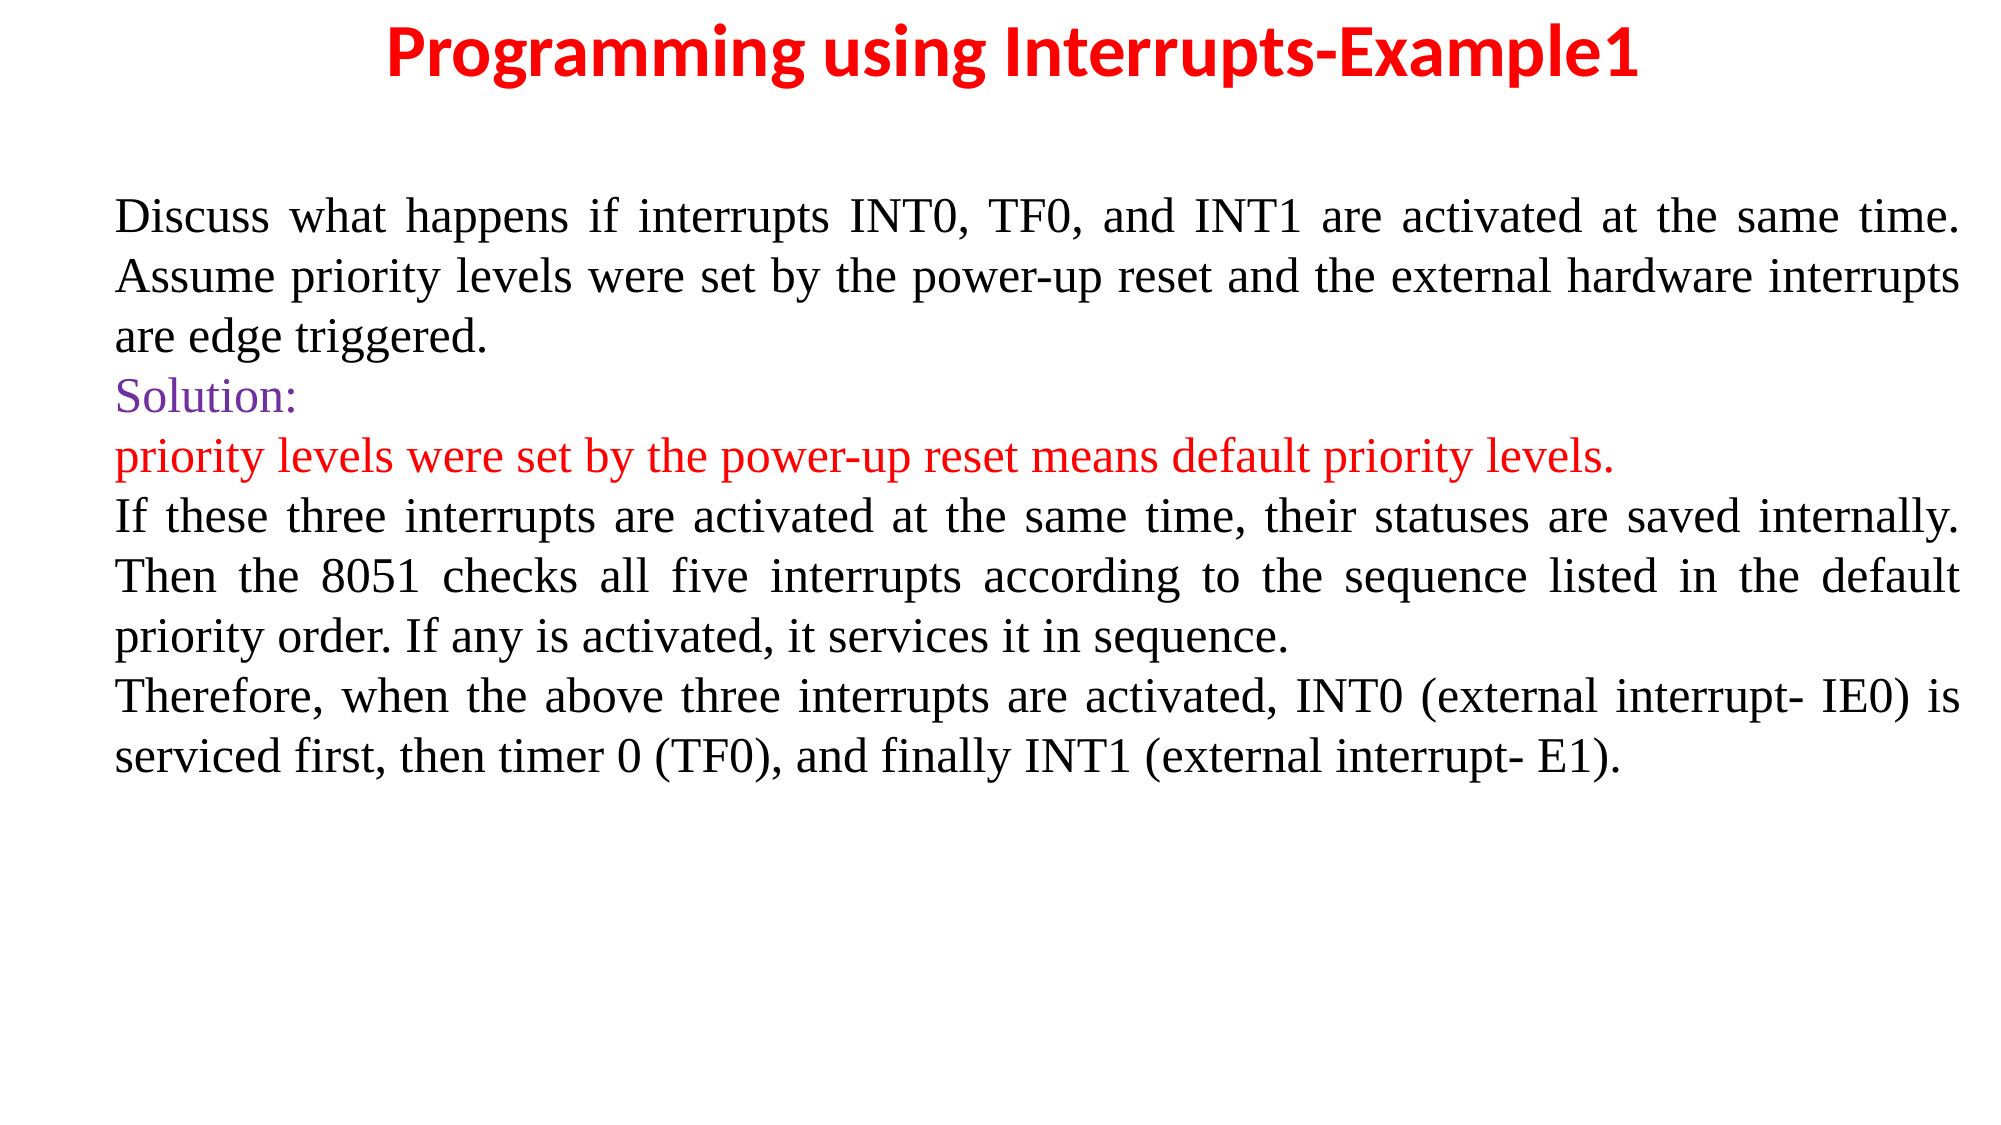

# Programming using Interrupts-Example1
Discuss what happens if interrupts INT0, TF0, and INT1 are activated at the same time. Assume priority levels were set by the power-up reset and the external hardware interrupts are edge triggered.
Solution:
priority levels were set by the power-up reset means default priority levels.
If these three interrupts are activated at the same time, their statuses are saved internally. Then the 8051 checks all five interrupts according to the sequence listed in the default priority order. If any is activated, it services it in sequence.
Therefore, when the above three interrupts are activated, INT0 (external interrupt- IE0) is serviced first, then timer 0 (TF0), and finally INT1 (external interrupt- E1).